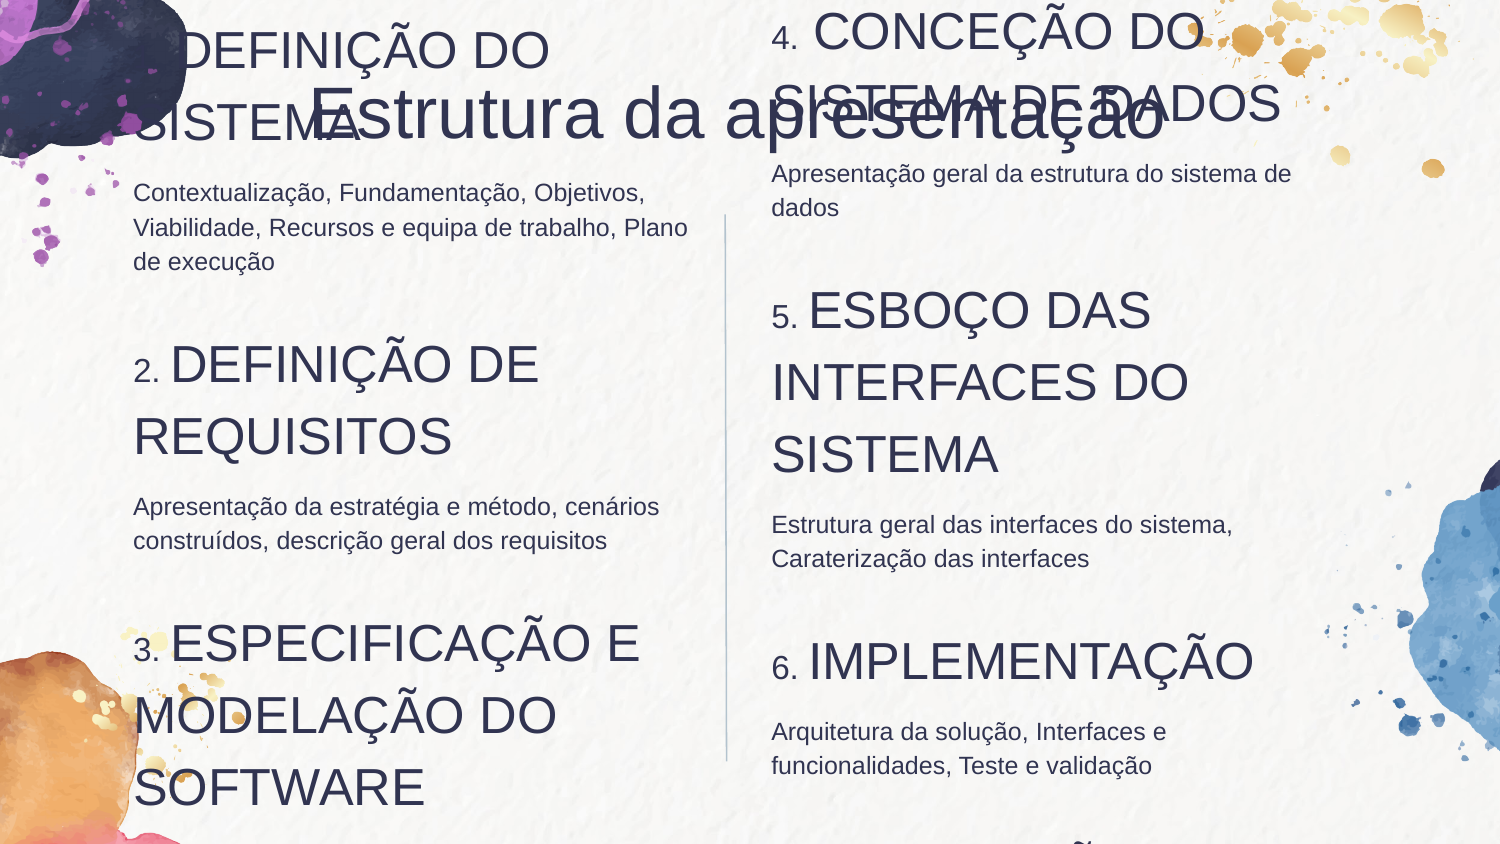

# Estrutura da apresentação
1. DEFINIÇÃO DO SISTEMA
Contextualização, Fundamentação, Objetivos, Viabilidade, Recursos e equipa de trabalho, Plano de execução

2. DEFINIÇÃO DE REQUISITOS
Apresentação da estratégia e método, cenários construídos, descrição geral dos requisitos

3. ESPECIFICAÇÃO E MODELAÇÃO DO SOFTWARE
Apresentação geral da especificação, aspetos estruturais, aspetos comportamentais

4. CONCEÇÃO DO SISTEMA DE DADOS
Apresentação geral da estrutura do sistema de dados

5. ESBOÇO DAS INTERFACES DO SISTEMA
Estrutura geral das interfaces do sistema, Caraterização das interfaces

6. IMPLEMENTAÇÃO
Arquitetura da solução, Interfaces e funcionalidades, Teste e validação

7. CONCLUSÕES E TRABALHO FUTURO